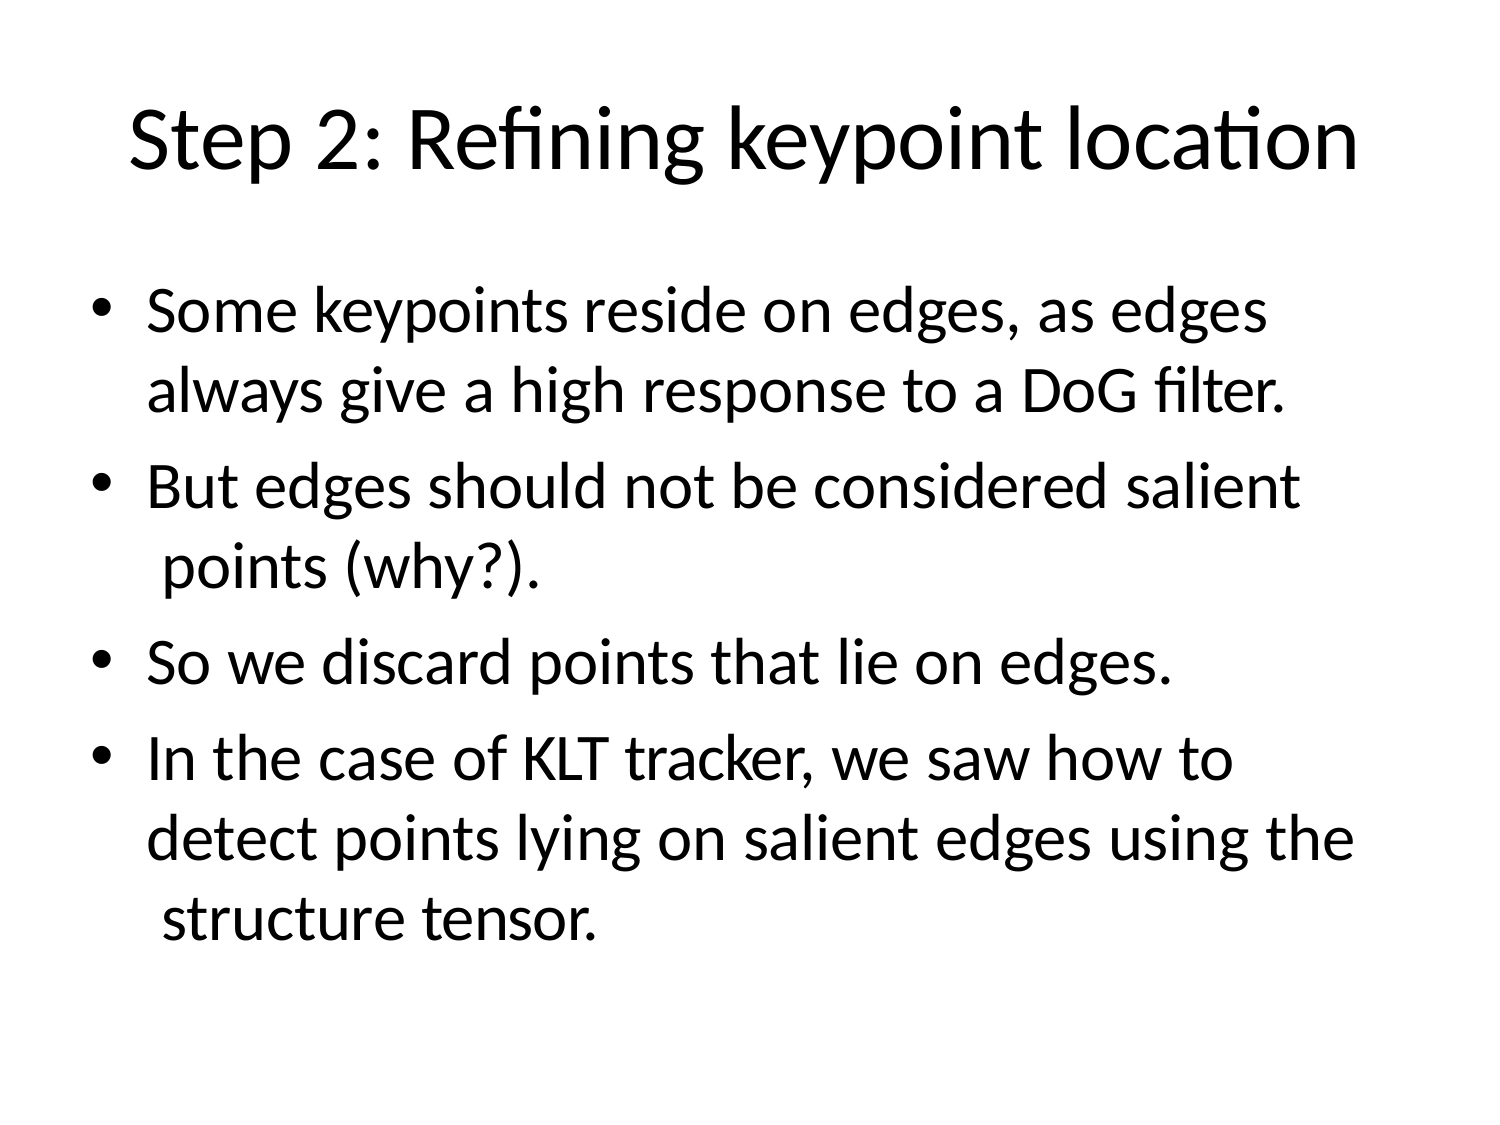

# Step 2: Refining keypoint location
Some keypoints reside on edges, as edges  always give a high response to a DoG filter.
But edges should not be considered salient  points (why?).
So we discard points that lie on edges.
In the case of KLT tracker, we saw how to  detect points lying on salient edges using the  structure tensor.